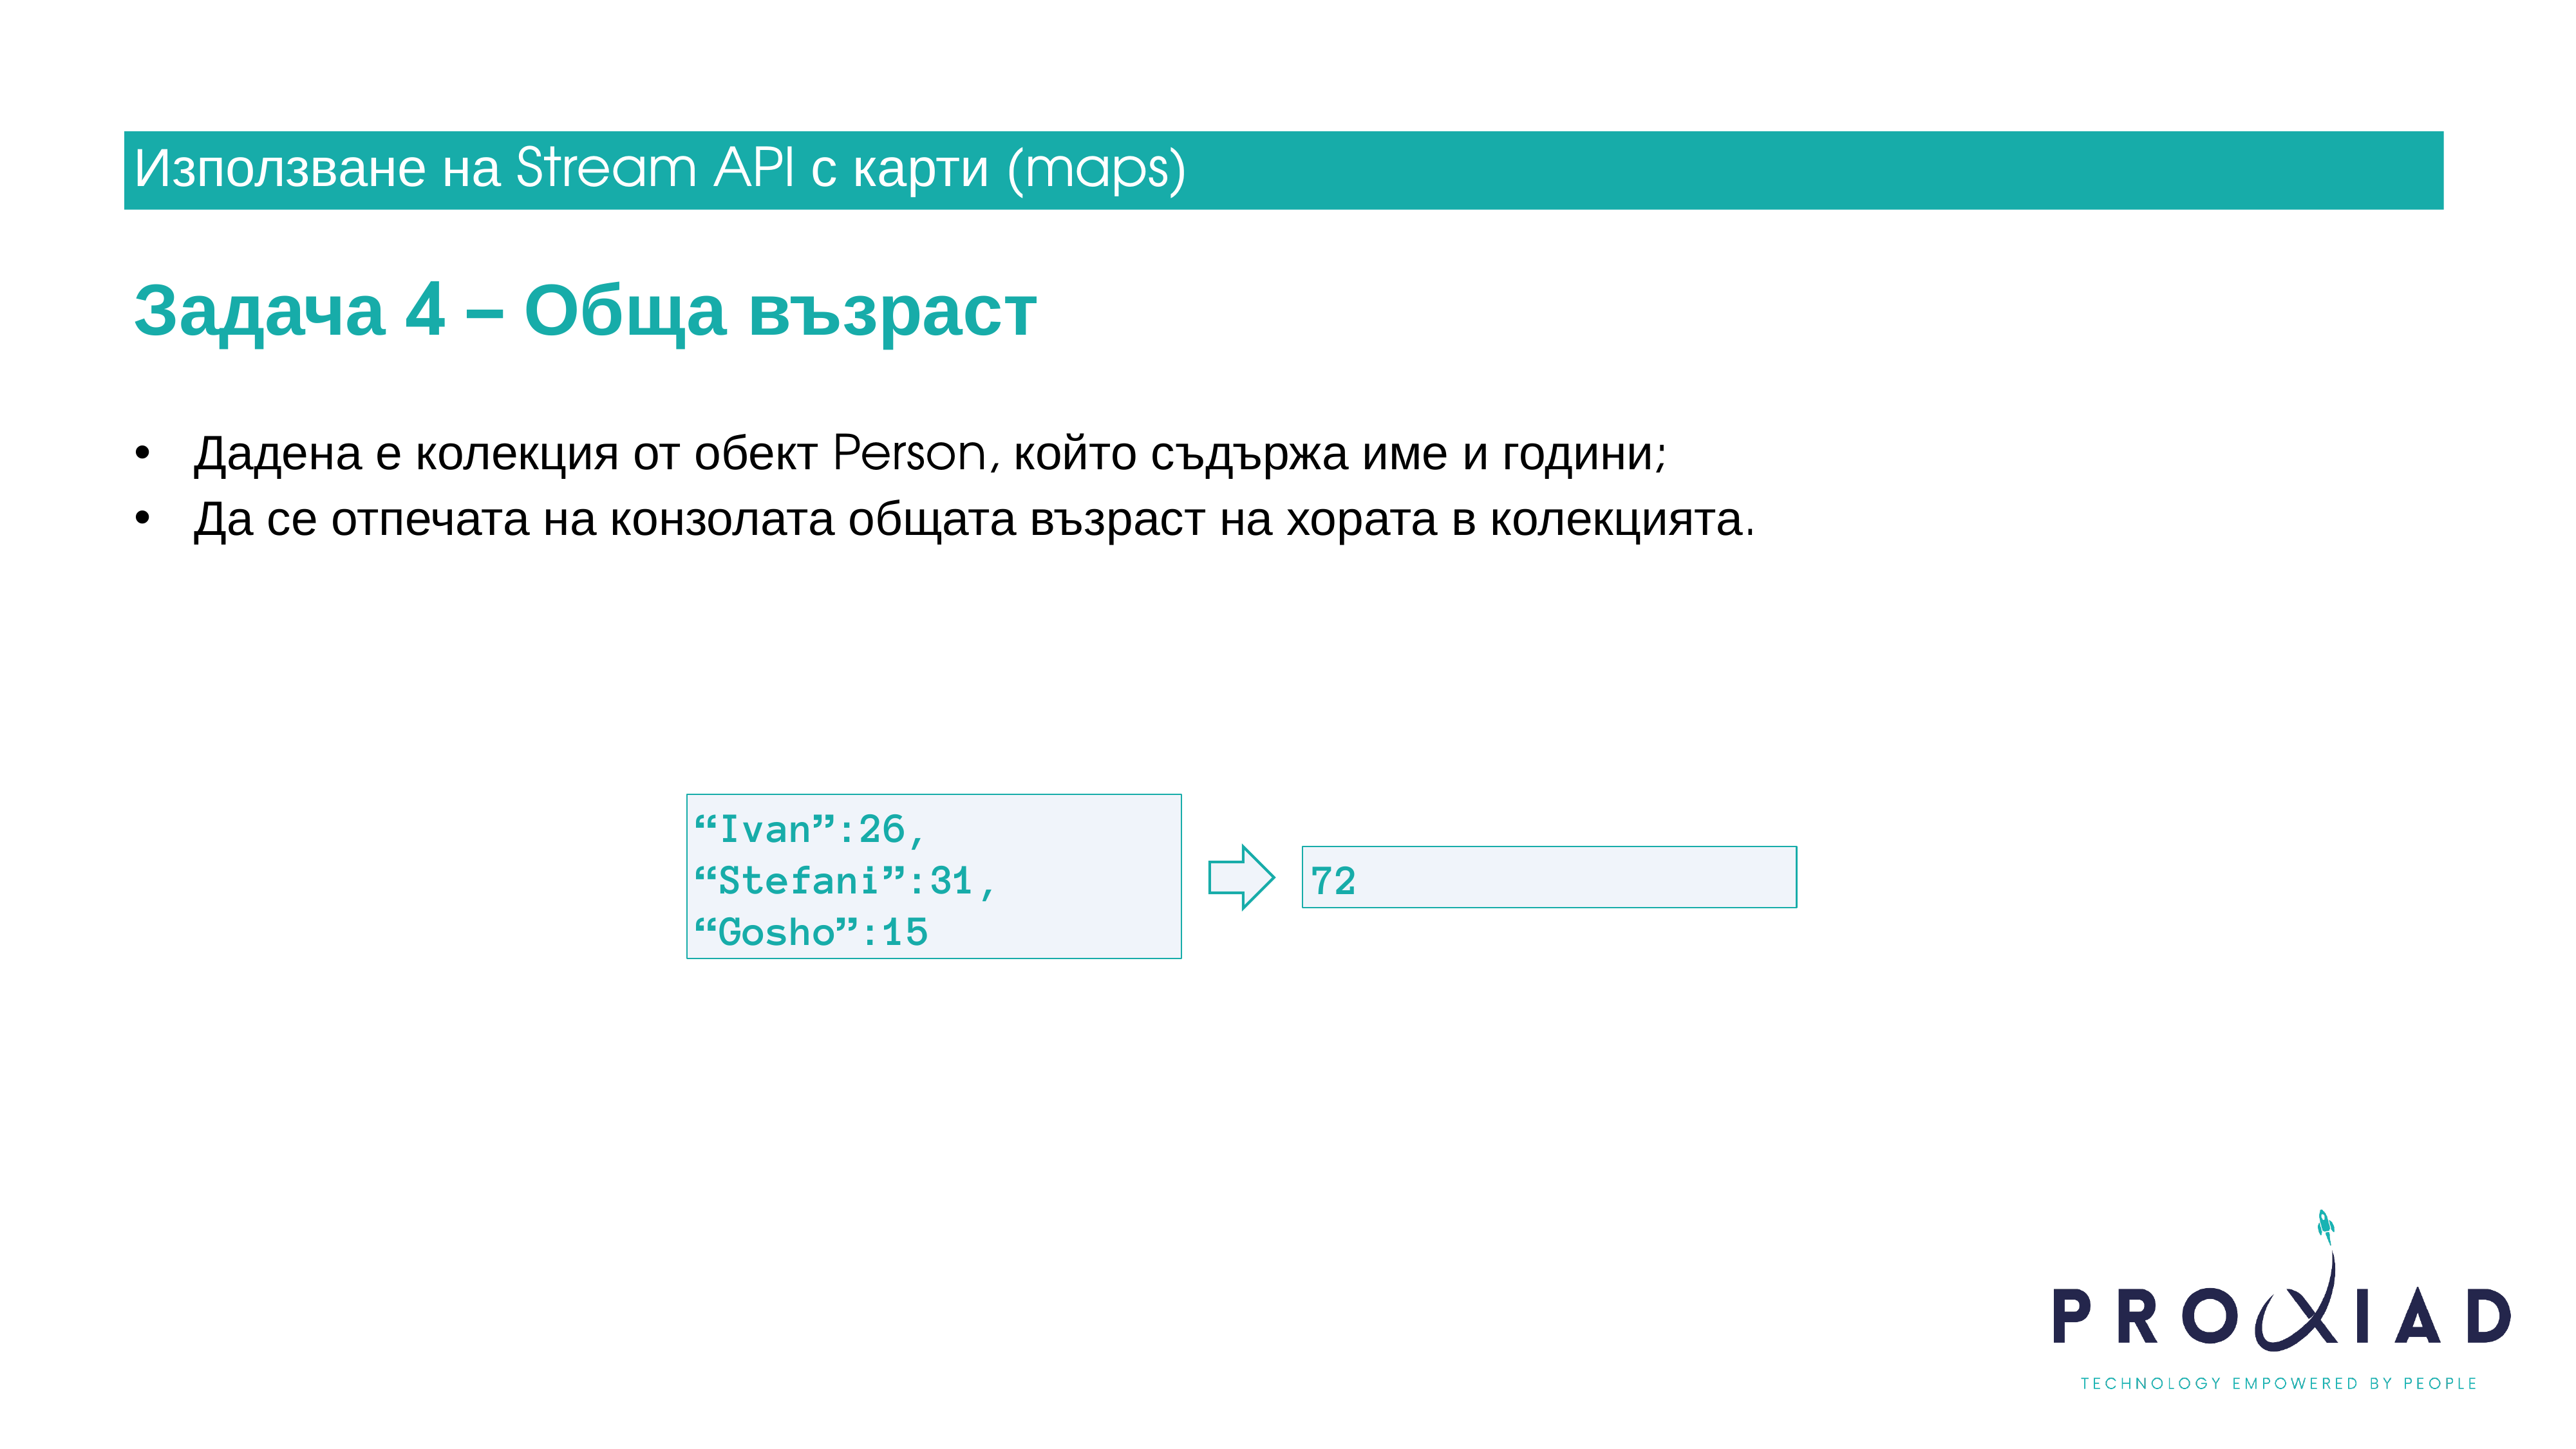

Използване на Stream API с карти (maps)
Задача 4 – Обща възраст
Дадена е колекция от обект Person, който съдържа име и години;
Да се отпечата на конзолата общата възраст на хората в колекцията.
“Ivan”:26,
“Stefani”:31,
“Gosho”:15

72